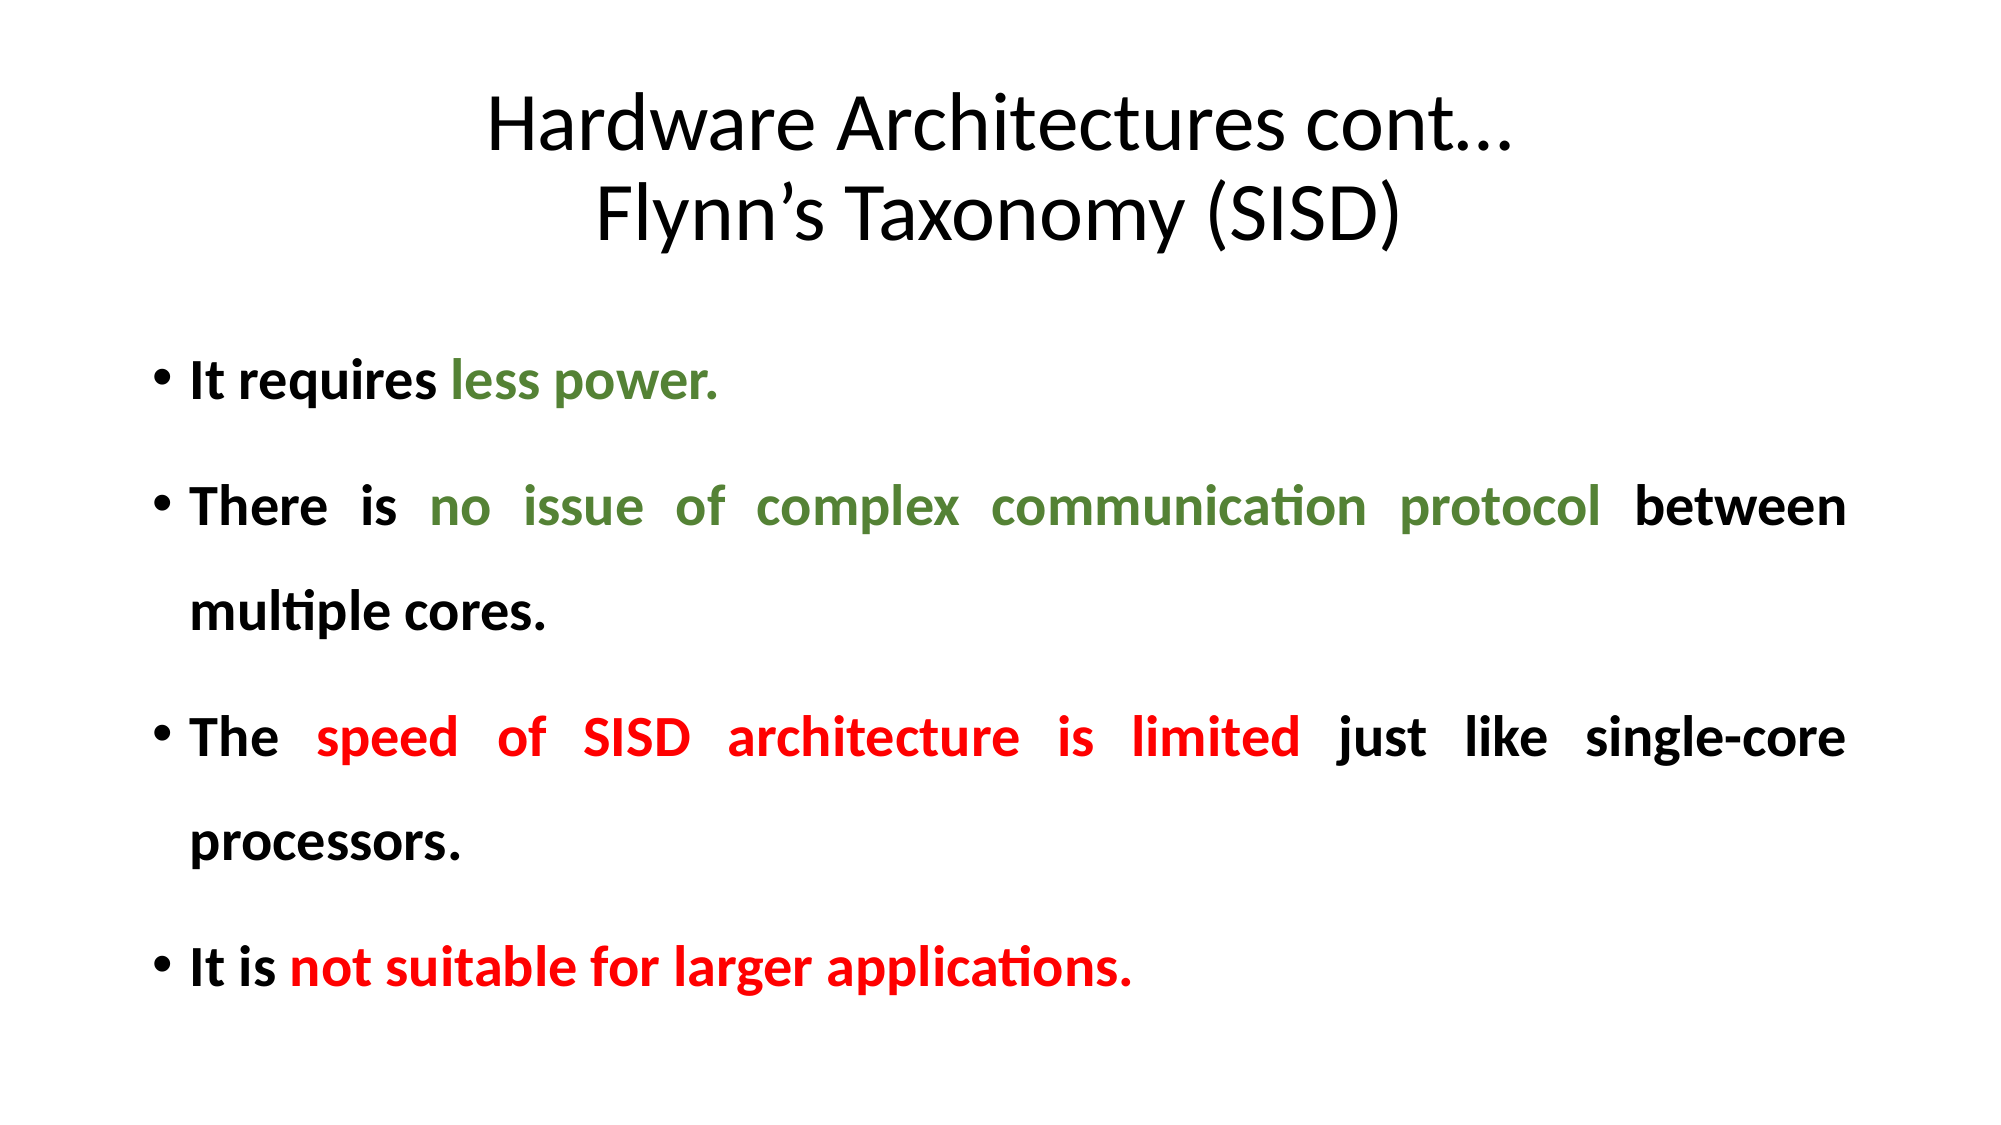

# Hardware Architectures cont… Flynn’s Taxonomy (SISD)
It requires less power.
There is no issue of complex communication protocol between multiple cores.
The speed of SISD architecture is limited just like single-core processors.
It is not suitable for larger applications.